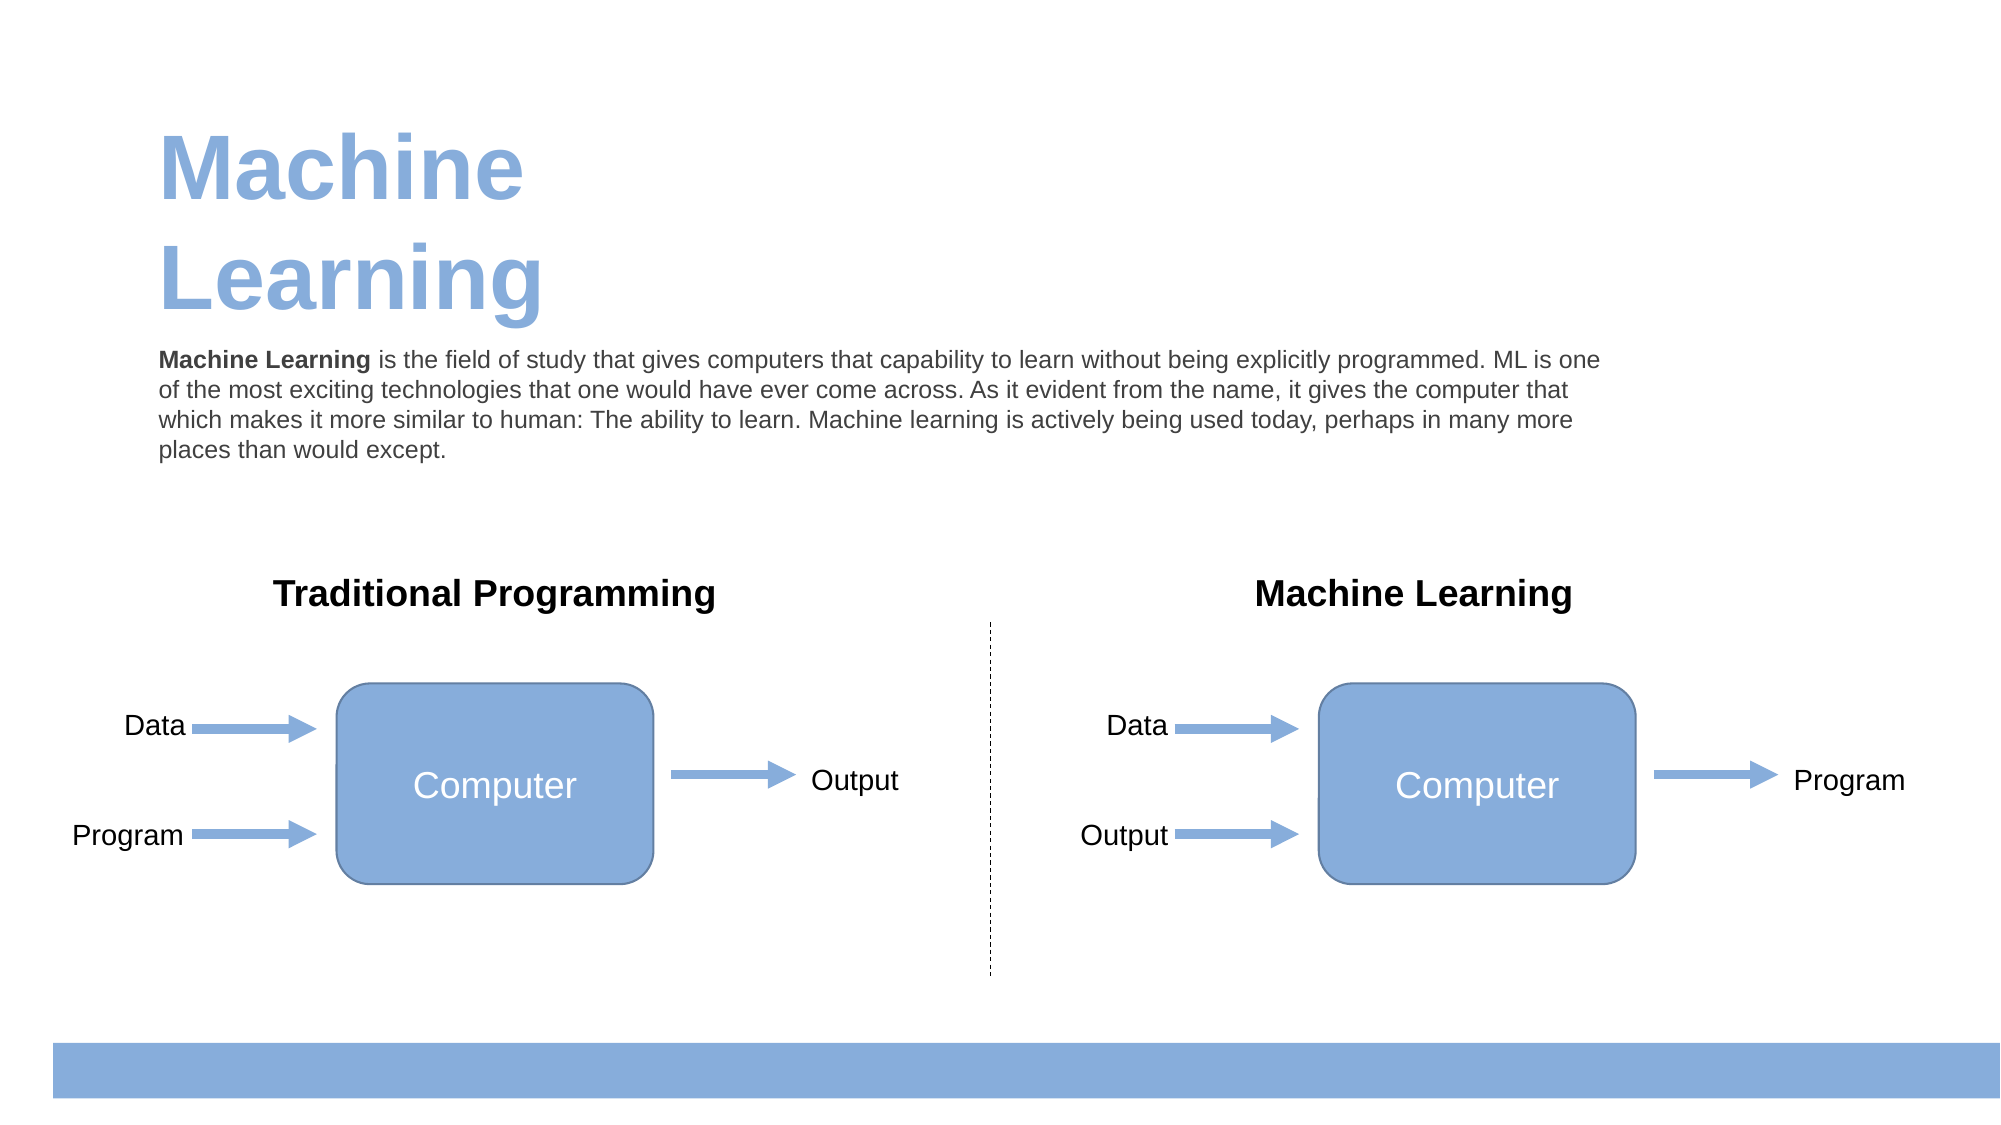

Machine
Learning
Machine Learning is the field of study that gives computers that capability to learn without being explicitly programmed. ML is one of the most exciting technologies that one would have ever come across. As it evident from the name, it gives the computer that which makes it more similar to human: The ability to learn. Machine learning is actively being used today, perhaps in many more places than would except.
Traditional Programming
Computer
Data
Output
Program
Machine Learning
Computer
Data
Program
Output